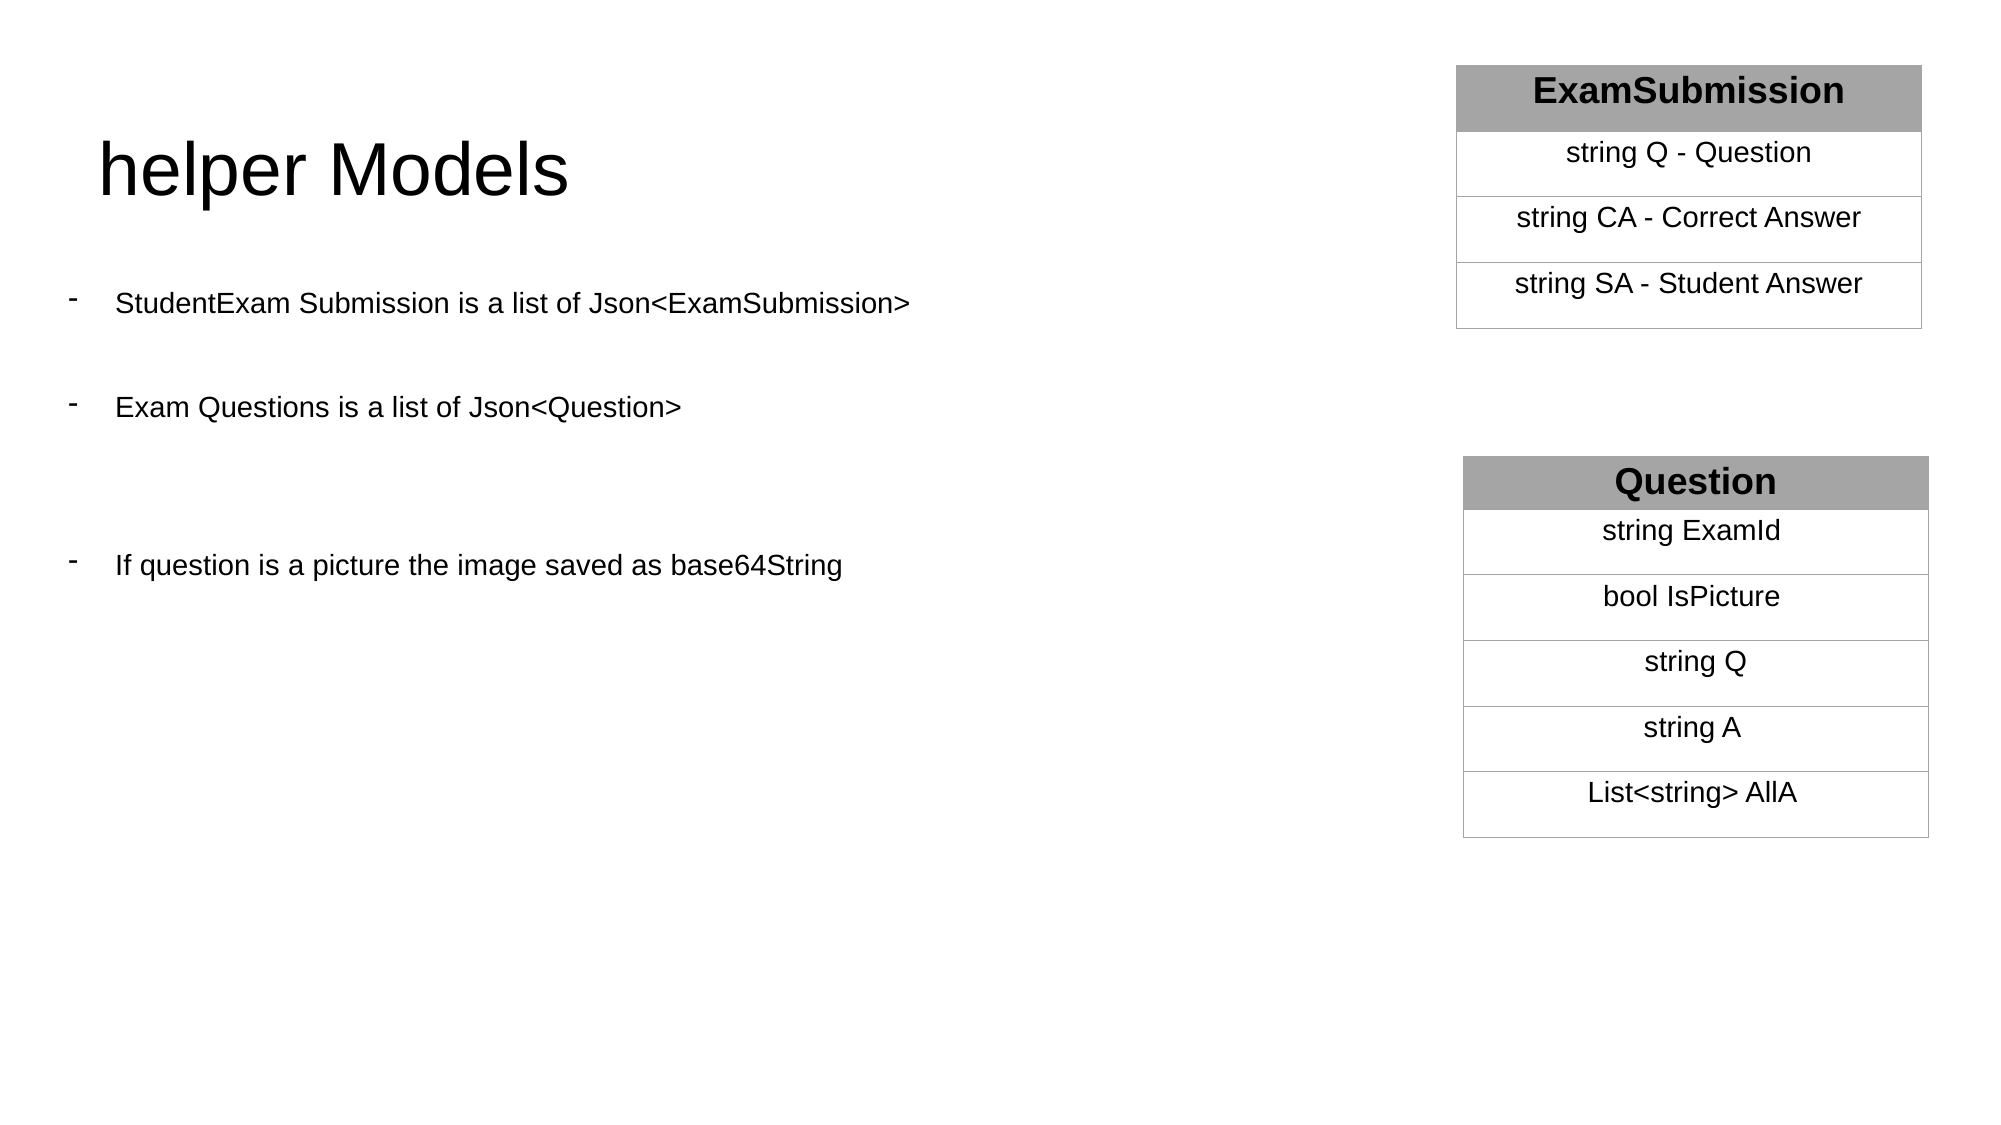

# helper Models
| ExamSubmission |
| --- |
| string Q - Question |
| string CA - Correct Answer |
| string SA - Student Answer |
StudentExam Submission is a list of Json<ExamSubmission>

Exam Questions is a list of Json<Question>

If question is a picture the image saved as base64String

| Question |
| --- |
| string ExamId |
| bool IsPicture |
| string Q |
| string A |
| List<string> AllA |